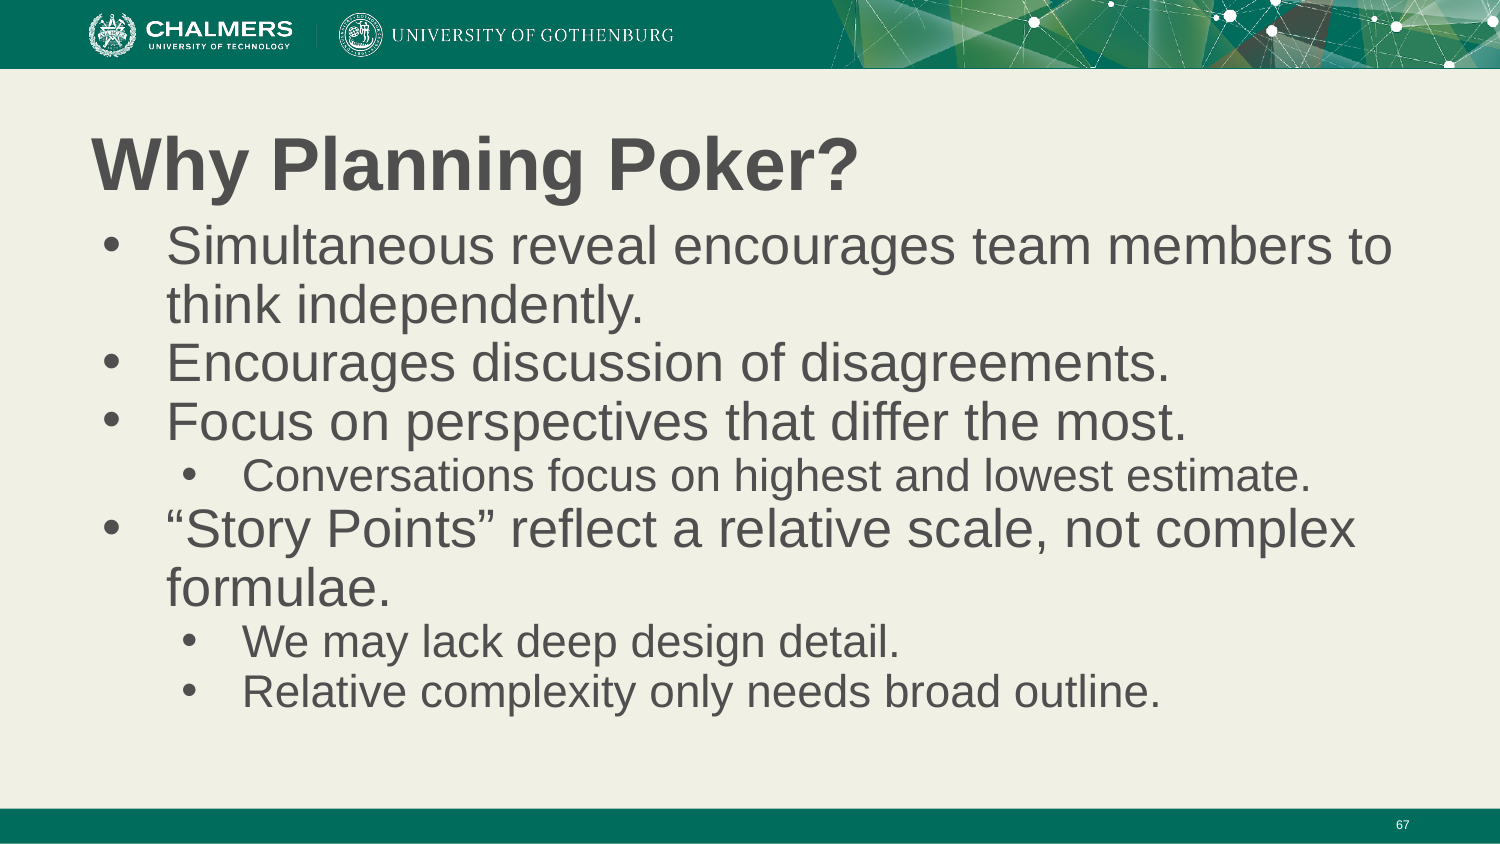

# Why Planning Poker?
Simultaneous reveal encourages team members to think independently.
Encourages discussion of disagreements.
Focus on perspectives that differ the most.
Conversations focus on highest and lowest estimate.
“Story Points” reflect a relative scale, not complex formulae.
We may lack deep design detail.
Relative complexity only needs broad outline.
67